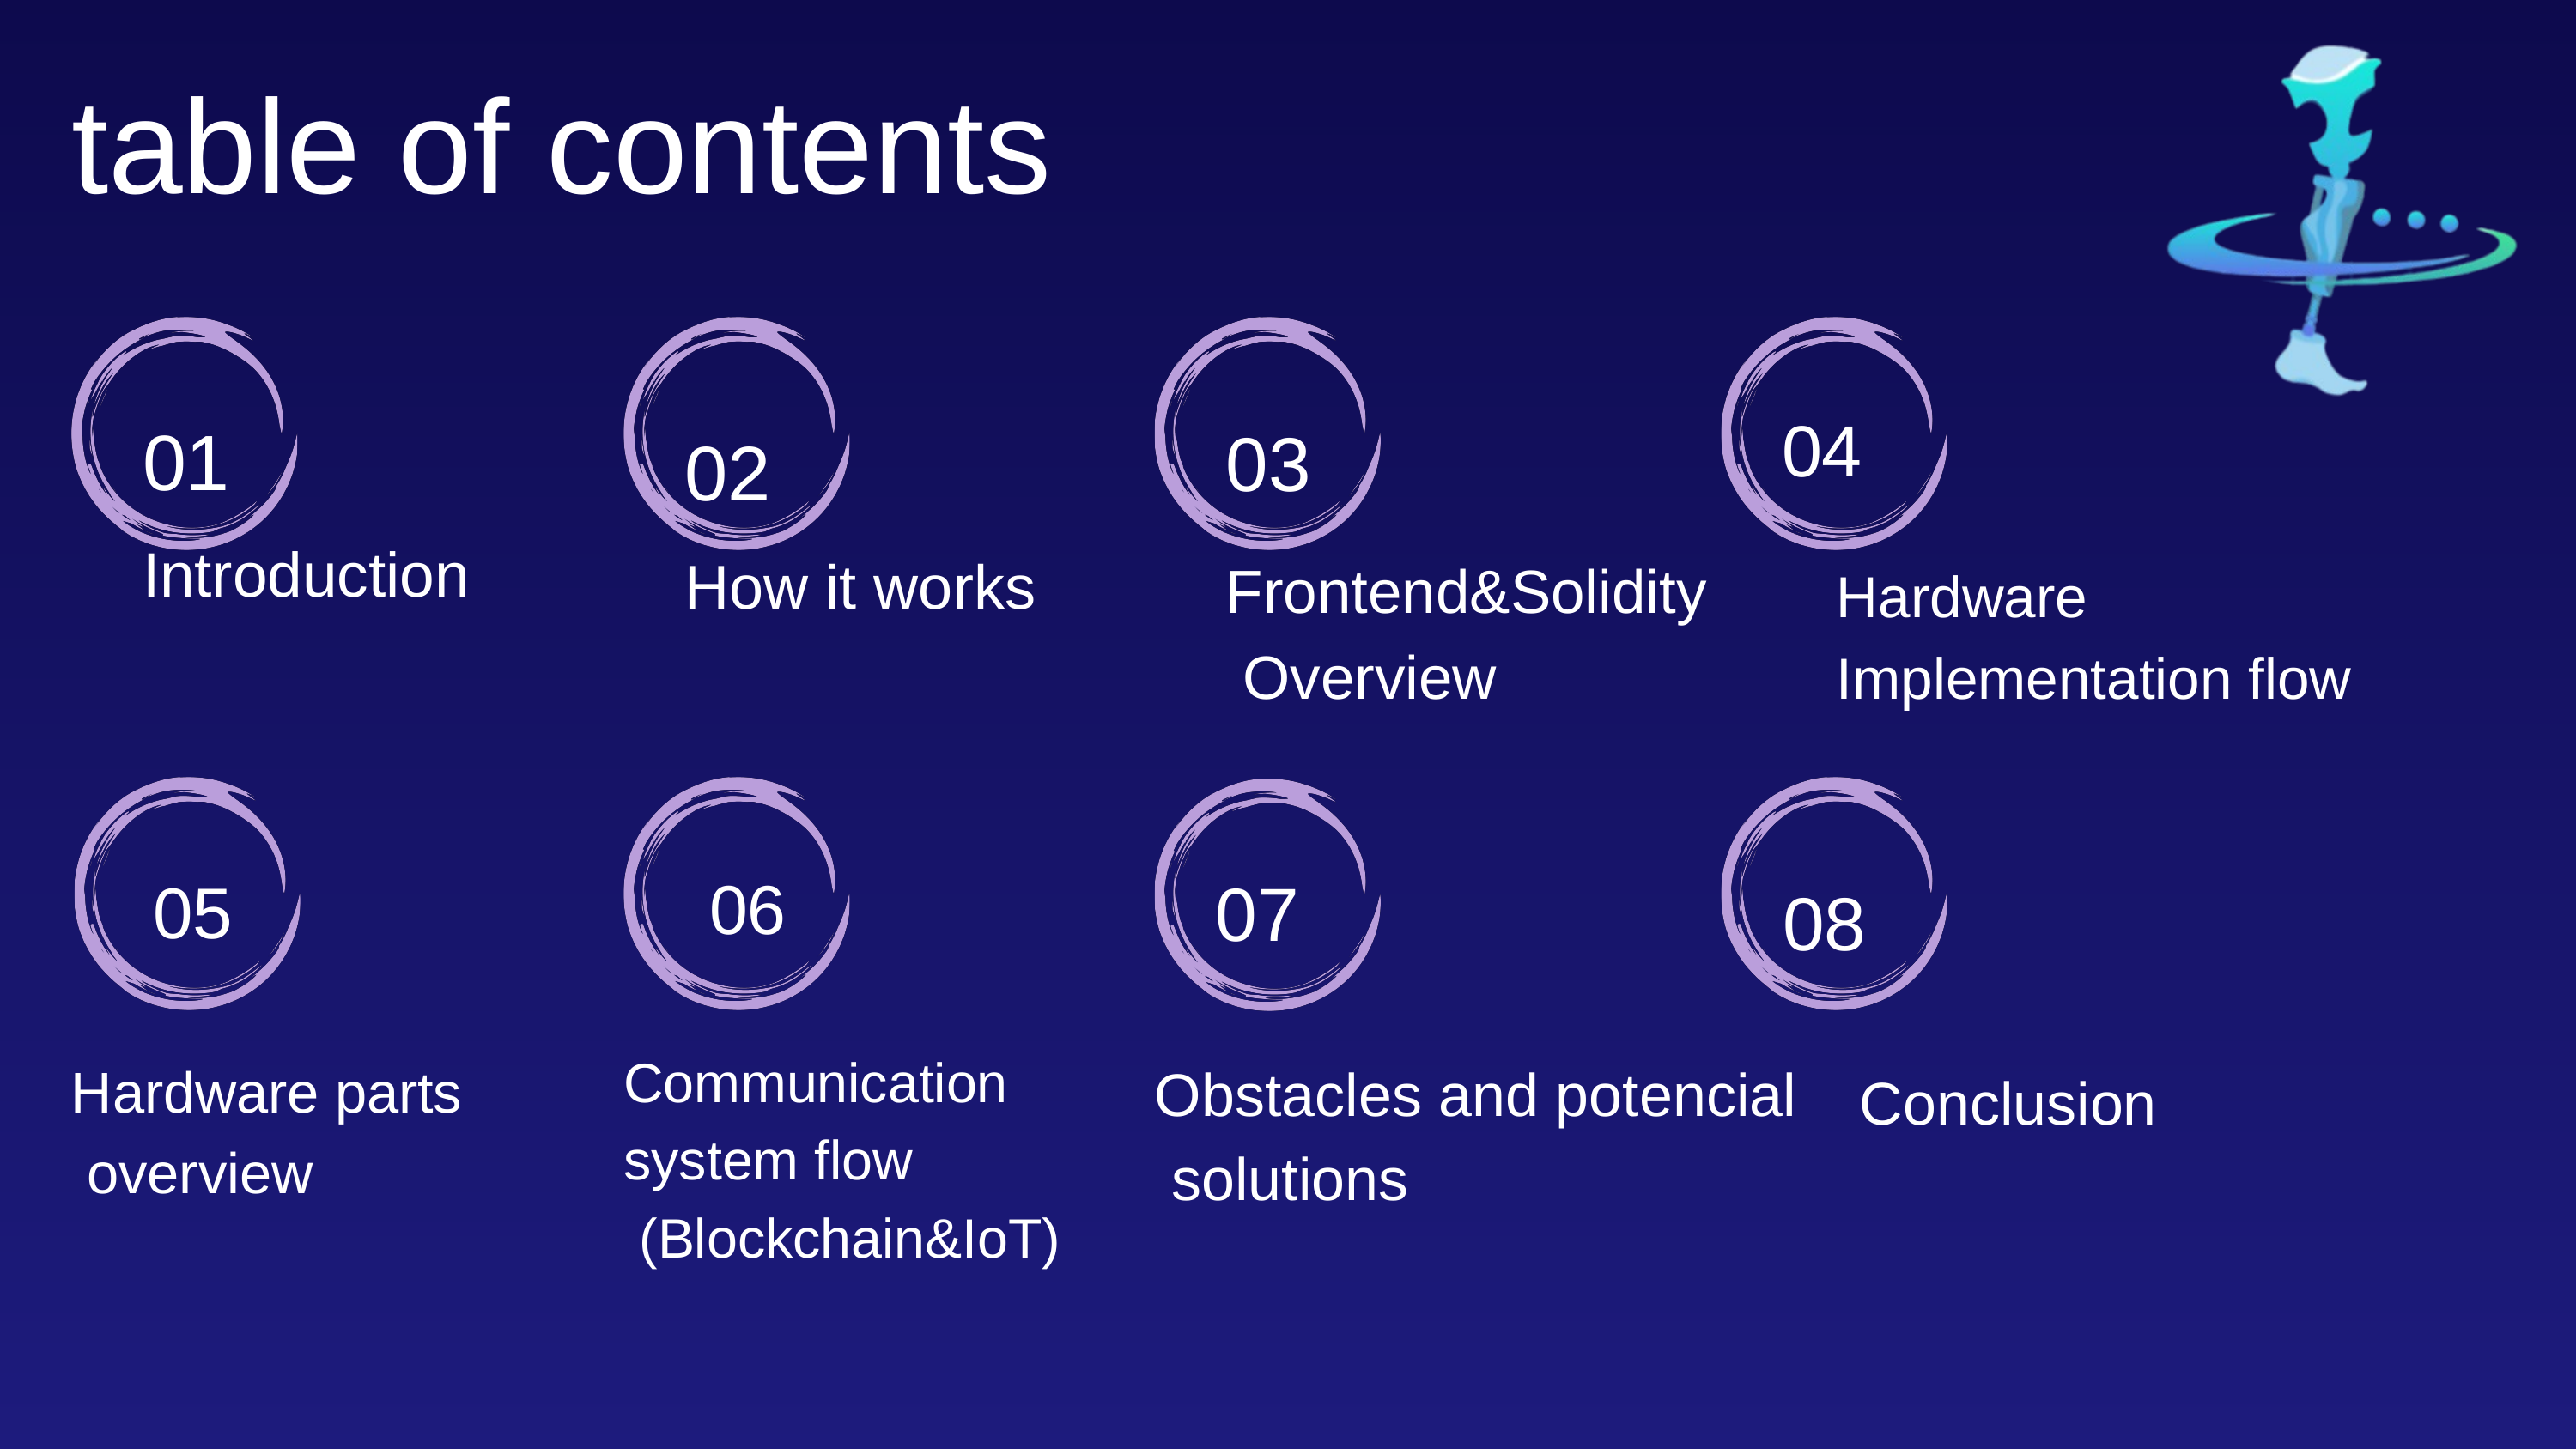

table of contents

01
Introduction

02
How it works

04
03

Frontend&Solidity
 Overview
 Hardware
 Implementation flow

Hardware parts
 overview

Obstacles and potencial
 solutions
06
07
05
08
Communication
system flow
 (Blockchain&IoT)
Conclusion